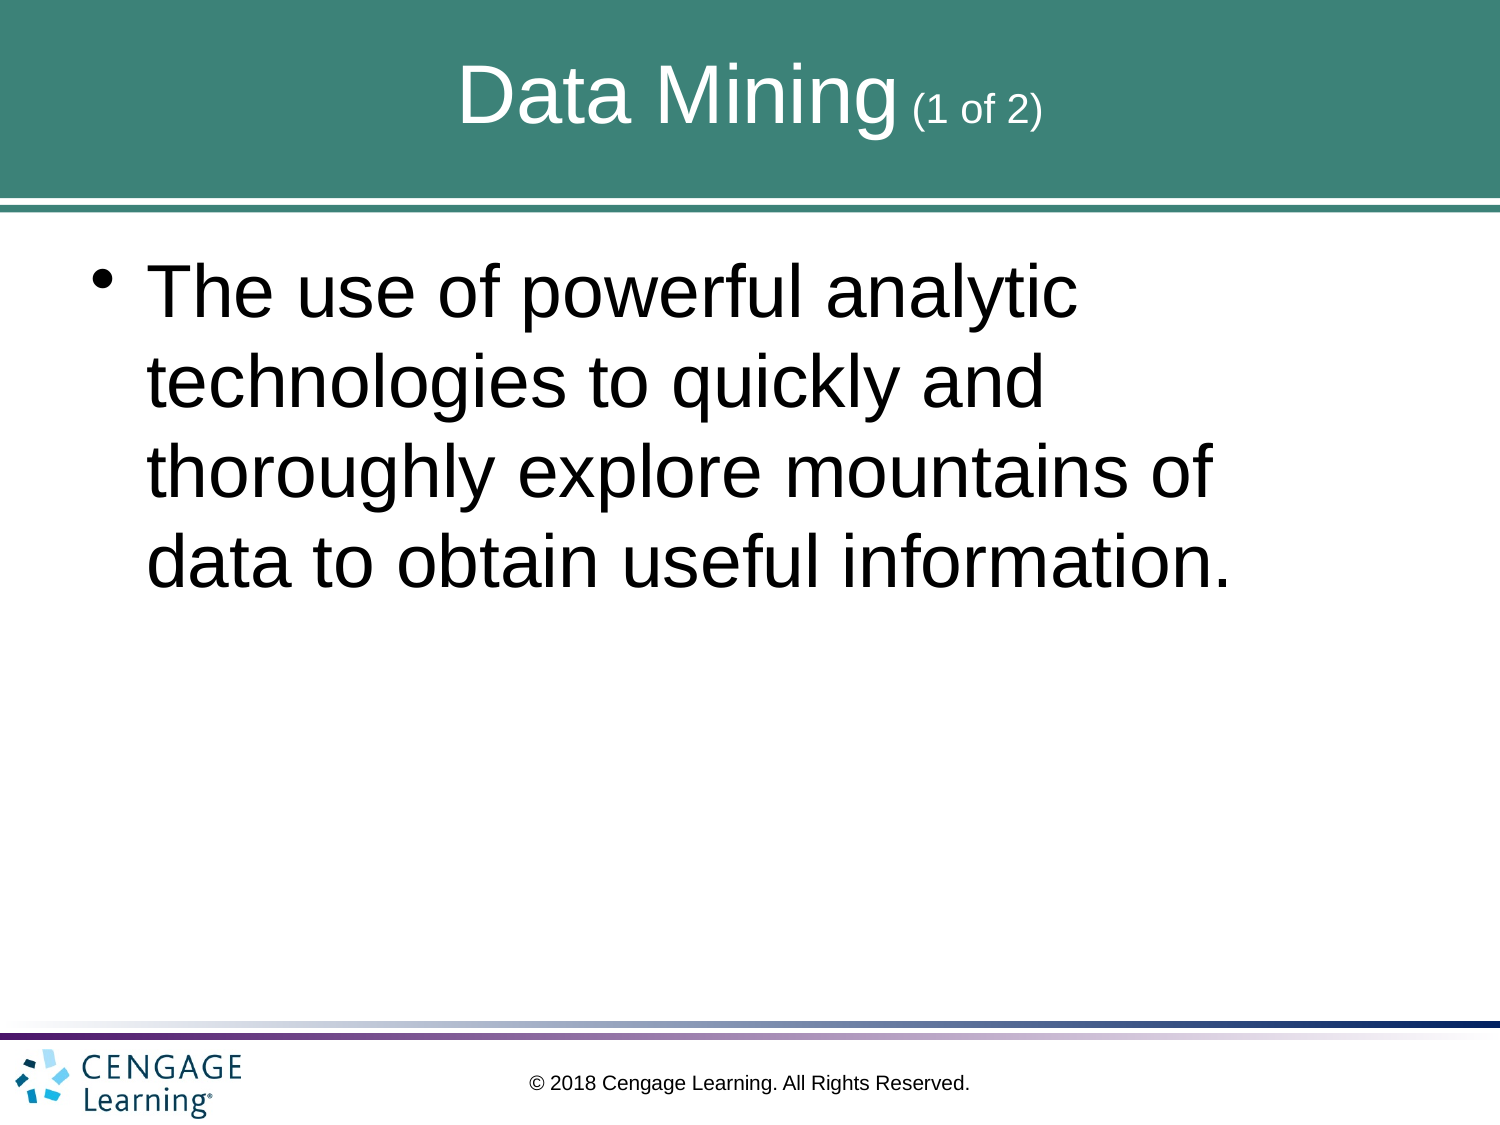

# Data Mining (1 of 2)
The use of powerful analytic technologies to quickly and thoroughly explore mountains of data to obtain useful information.